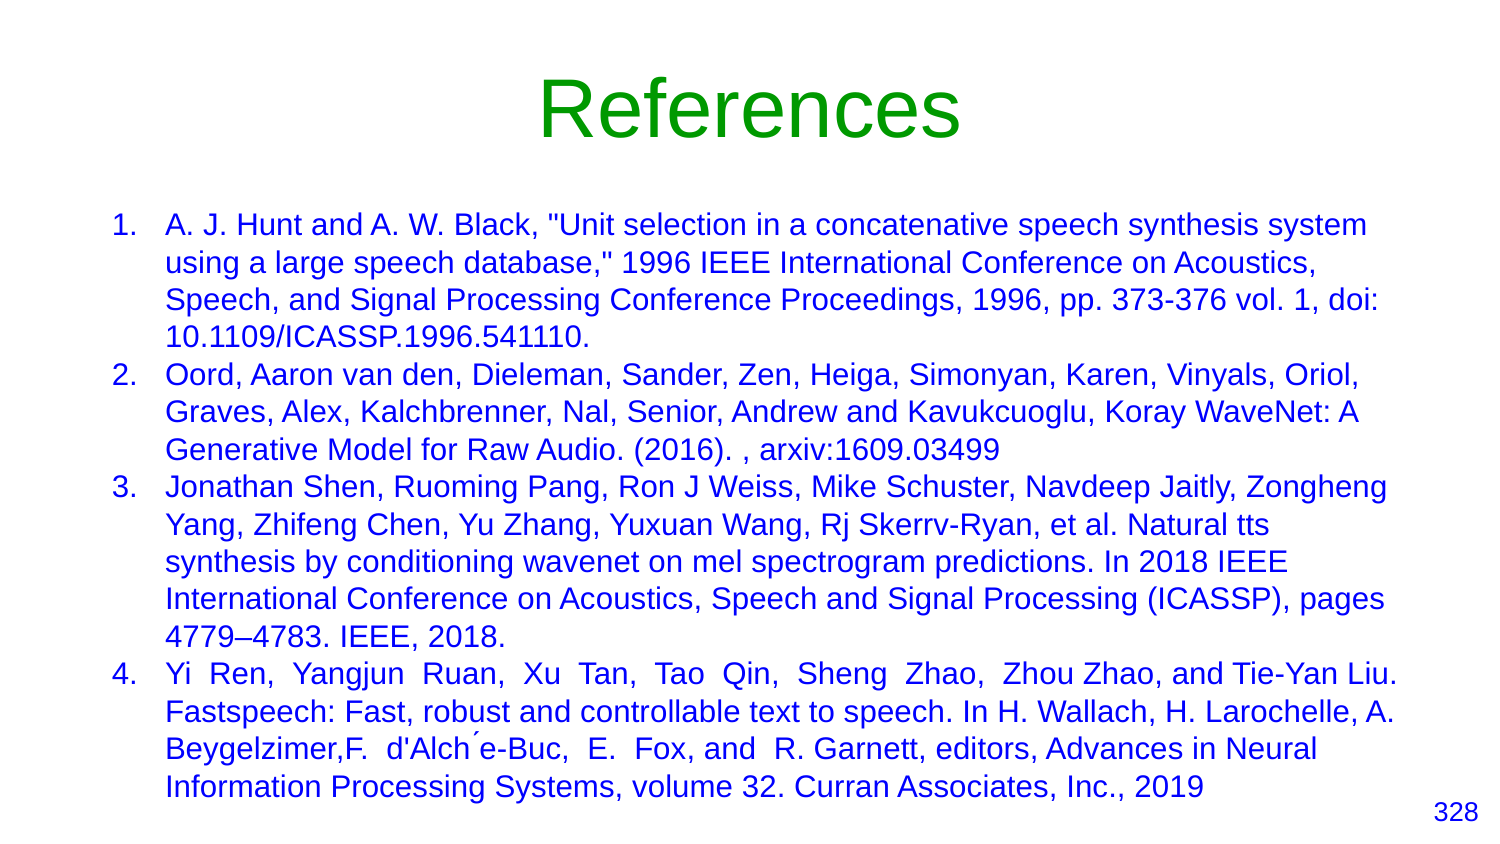

# References
A. J. Hunt and A. W. Black, "Unit selection in a concatenative speech synthesis system using a large speech database," 1996 IEEE International Conference on Acoustics, Speech, and Signal Processing Conference Proceedings, 1996, pp. 373-376 vol. 1, doi: 10.1109/ICASSP.1996.541110.
Oord, Aaron van den, Dieleman, Sander, Zen, Heiga, Simonyan, Karen, Vinyals, Oriol, Graves, Alex, Kalchbrenner, Nal, Senior, Andrew and Kavukcuoglu, Koray WaveNet: A Generative Model for Raw Audio. (2016). , arxiv:1609.03499
Jonathan Shen, Ruoming Pang, Ron J Weiss, Mike Schuster, Navdeep Jaitly, Zongheng Yang, Zhifeng Chen, Yu Zhang, Yuxuan Wang, Rj Skerrv-Ryan, et al. Natural tts synthesis by conditioning wavenet on mel spectrogram predictions. In 2018 IEEE International Conference on Acoustics, Speech and Signal Processing (ICASSP), pages 4779–4783. IEEE, 2018.
Yi  Ren,  Yangjun  Ruan,  Xu  Tan,  Tao  Qin,  Sheng  Zhao,  Zhou Zhao, and Tie-Yan Liu. Fastspeech: Fast, robust and controllable text to speech. In H. Wallach, H. Larochelle, A. Beygelzimer,F.  d'Alch ́e-Buc,  E.  Fox, and  R. Garnett, editors, Advances in Neural Information Processing Systems, volume 32. Curran Associates, Inc., 2019
328